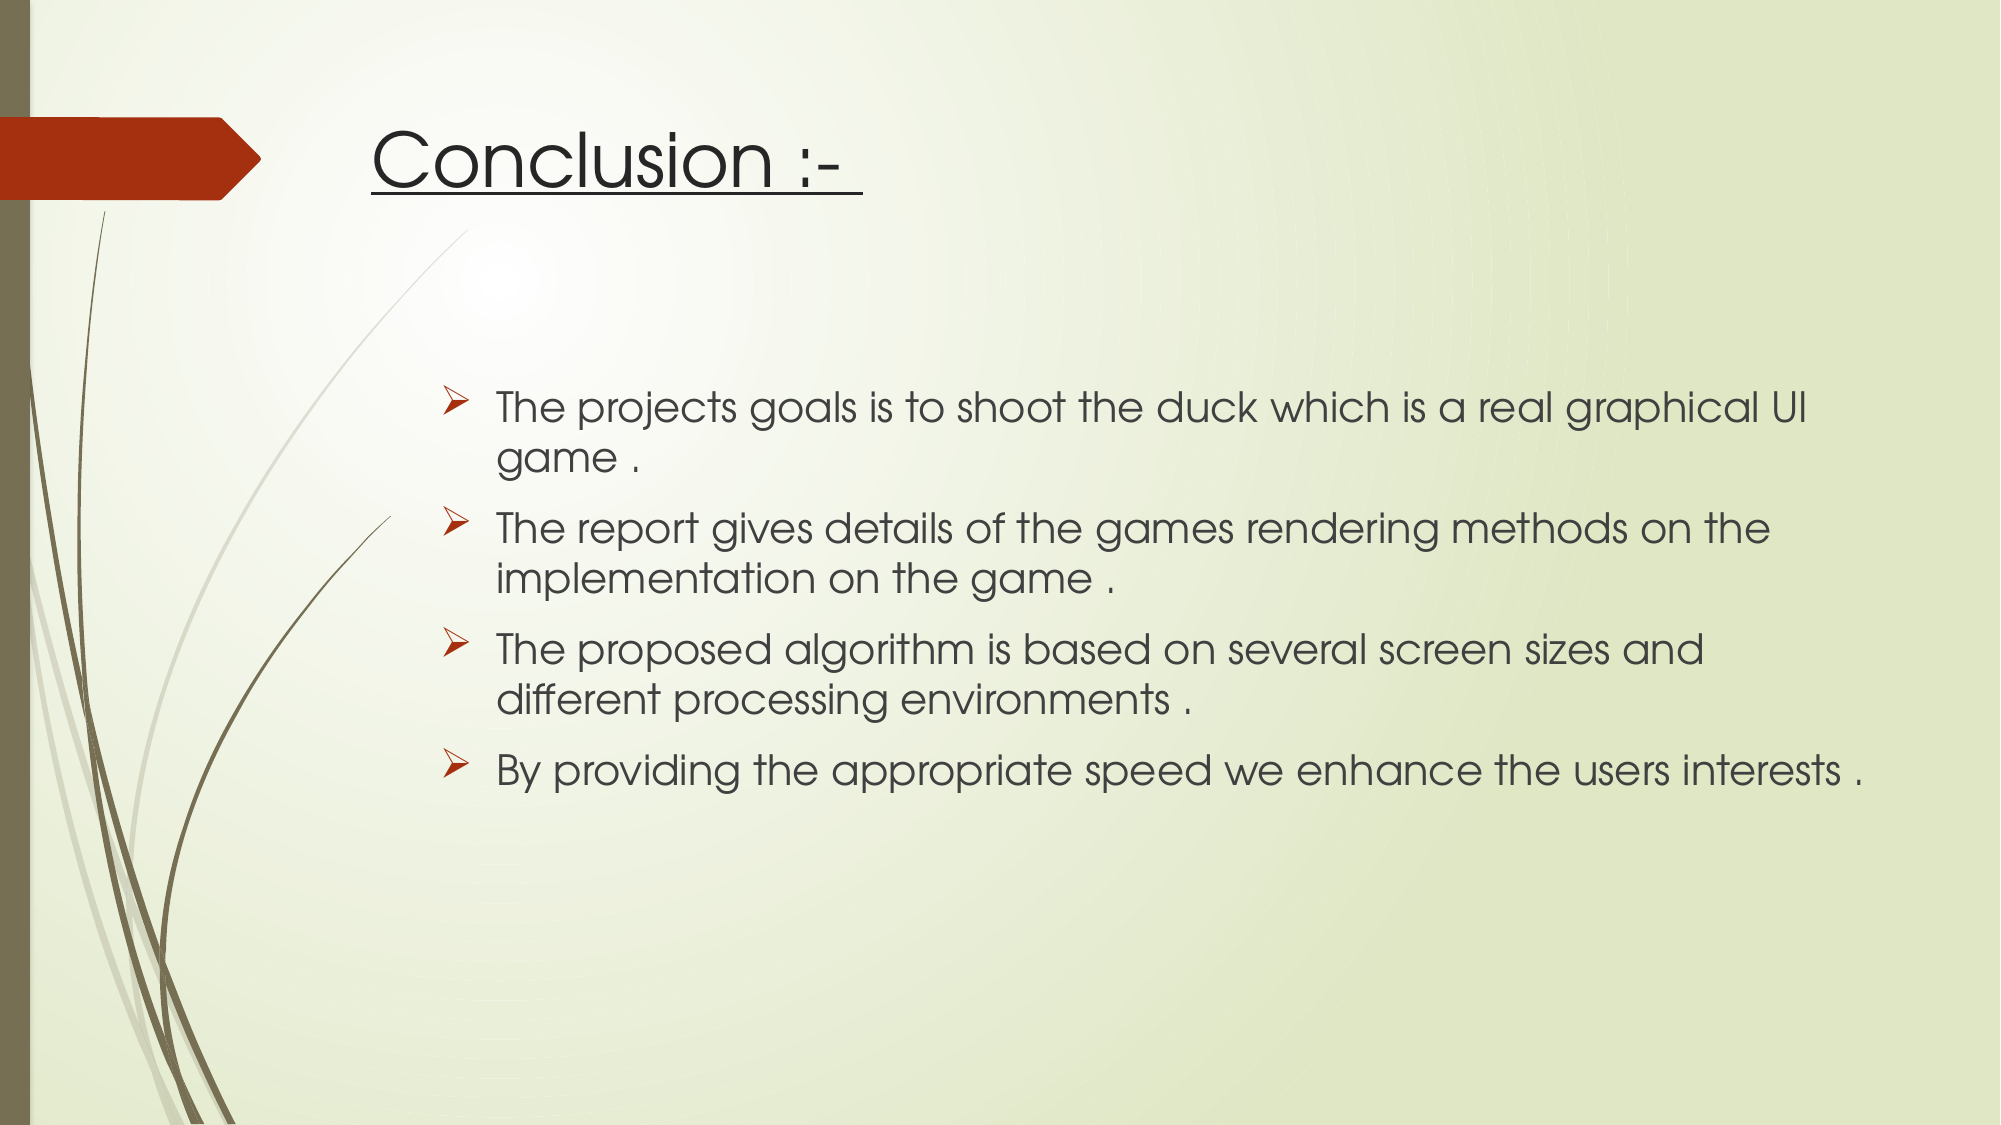

# Conclusion :-
The projects goals is to shoot the duck which is a real graphical UI game .
The report gives details of the games rendering methods on the implementation on the game .
The proposed algorithm is based on several screen sizes and different processing environments .
By providing the appropriate speed we enhance the users interests .